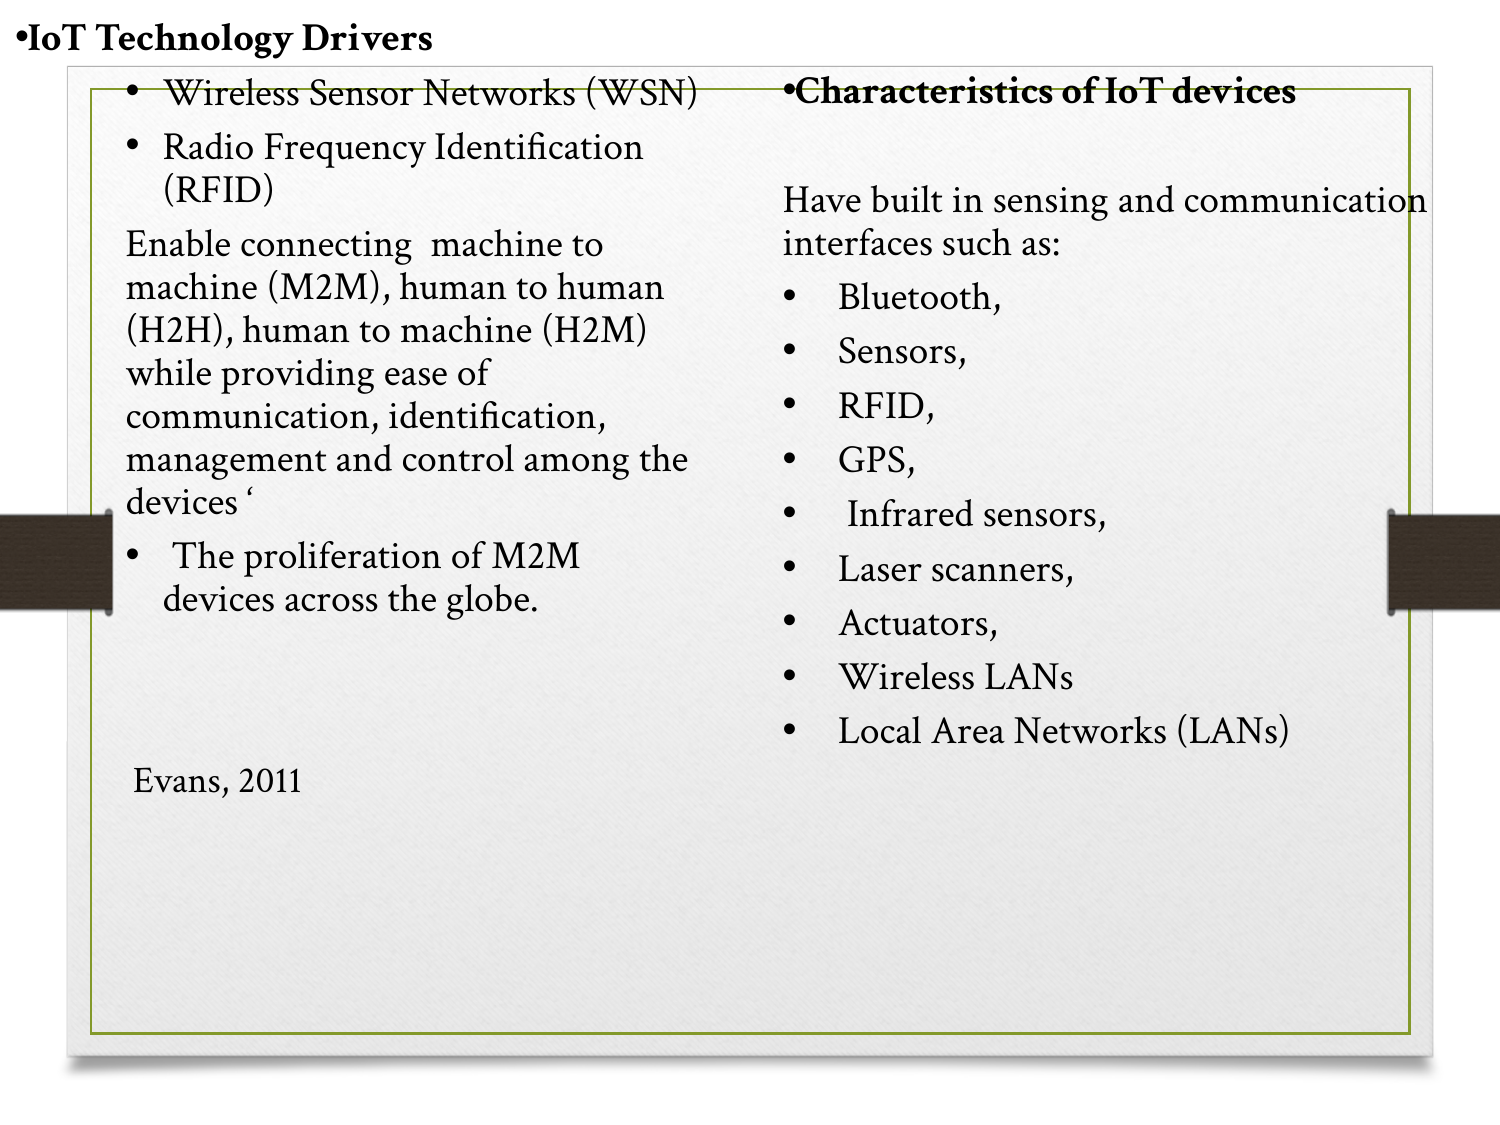

IoT Technology Drivers
Wireless Sensor Networks (WSN)
Radio Frequency Identification (RFID)
Enable connecting  machine to machine (M2M), human to human (H2H), human to machine (H2M) while providing ease of communication, identification, management and control among the devices ‘
 The proliferation of M2M devices across the globe.

Characteristics of IoT devices

Have built in sensing and communication interfaces such as:
Bluetooth,
Sensors,
RFID,
GPS,
 Infrared sensors,
Laser scanners,
Actuators,
Wireless LANs
Local Area Networks (LANs)
Evans, 2011